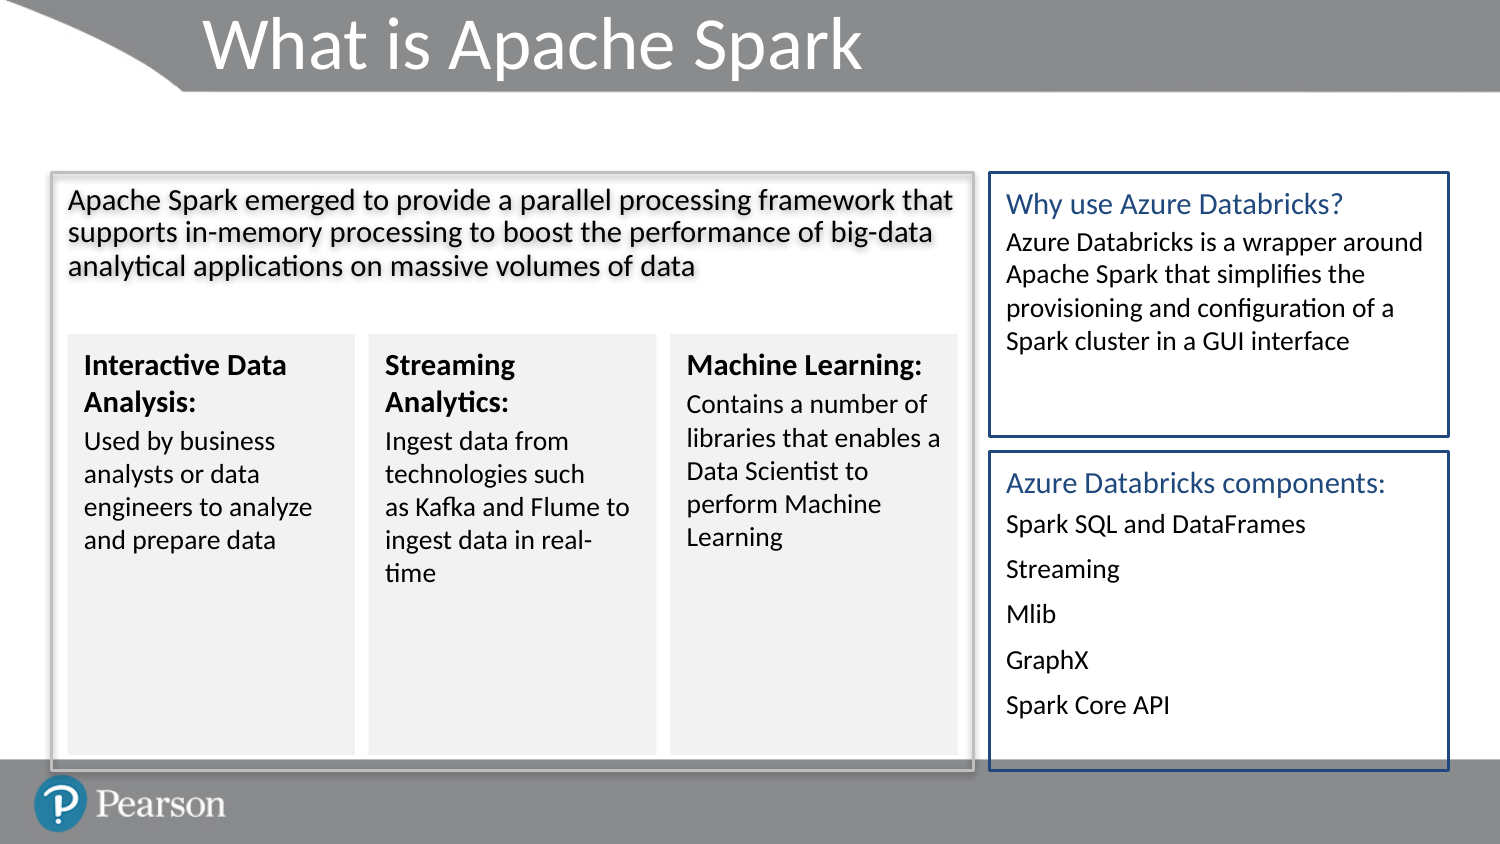

# What is Apache Spark

Apache Spark emerged to provide a parallel processing framework that supports in-memory processing to boost the performance of big-data analytical applications on massive volumes of data
Why use Azure Databricks?
Azure Databricks is a wrapper around Apache Spark that simplifies the provisioning and configuration of a Spark cluster in a GUI interface
Interactive Data Analysis:
Used by business analysts or data engineers to analyze and prepare data

Streaming Analytics:
Ingest data from technologies such
as Kafka and Flume to ingest data in real-time
Machine Learning:
Contains a number of libraries that enables a Data Scientist to perform Machine Learning

Azure Databricks components:
Spark SQL and DataFrames
Streaming
Mlib
GraphX
Spark Core API